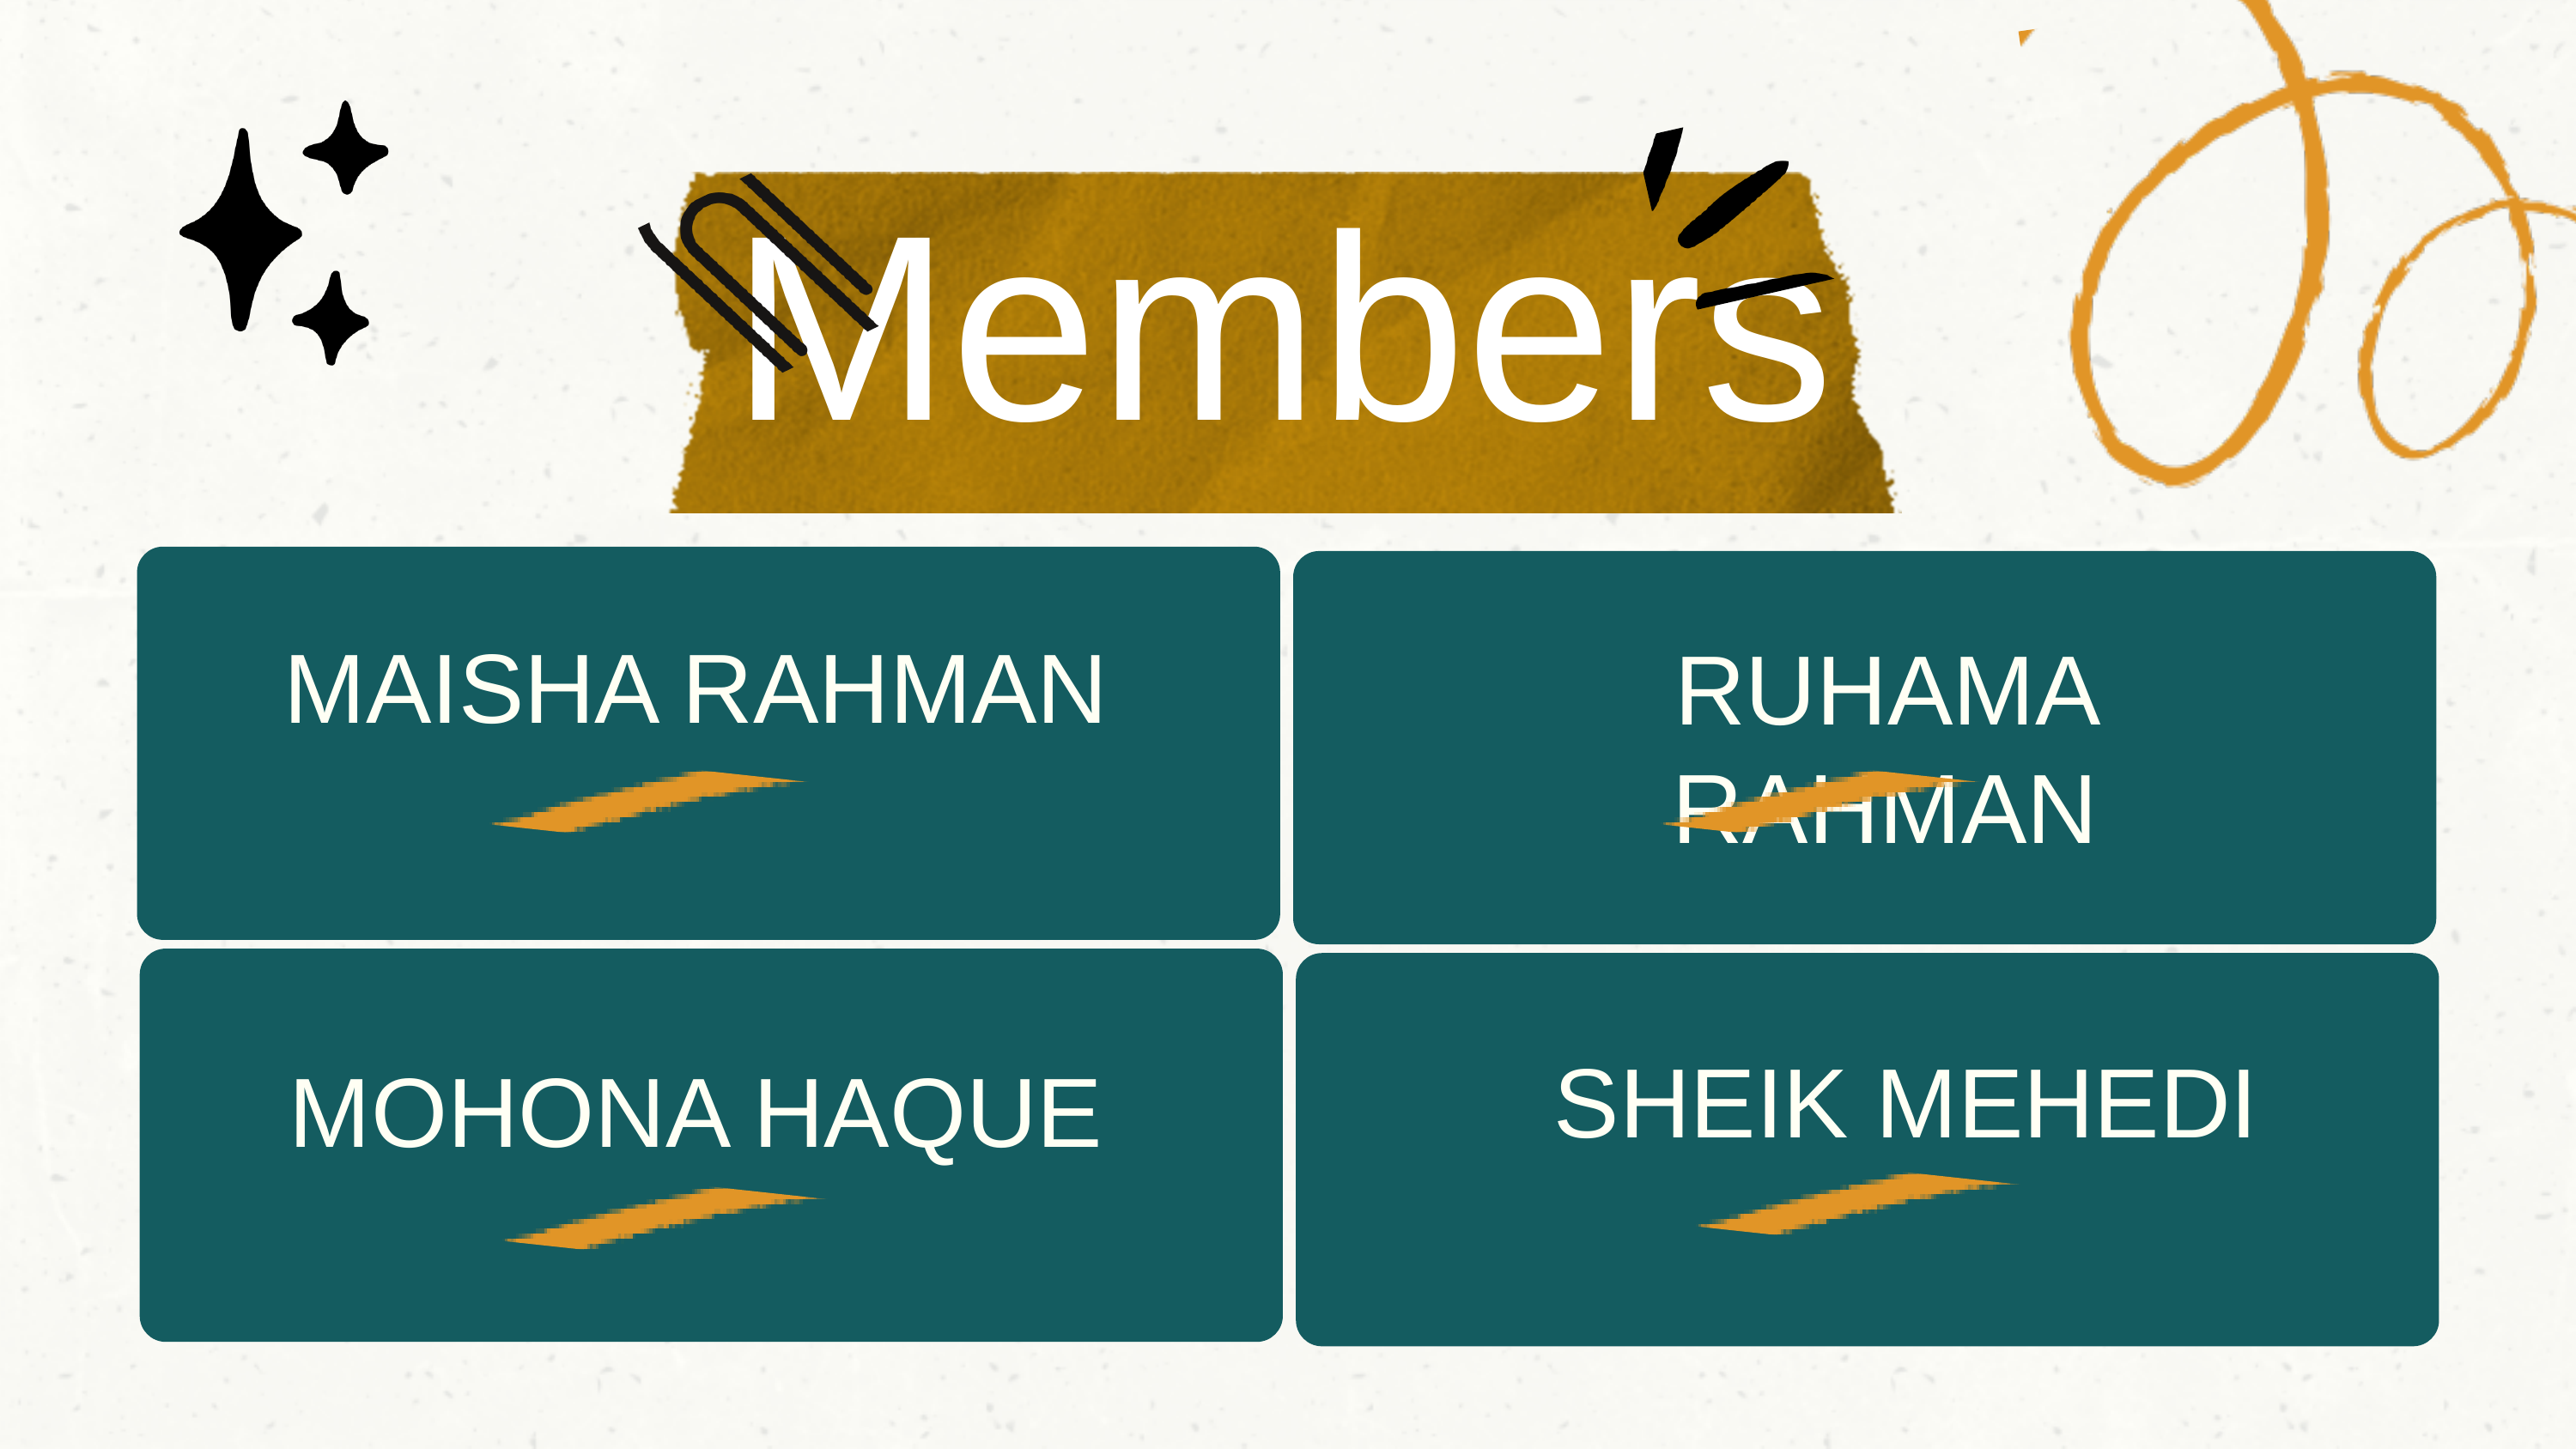

Members

MAISHA RAHMAN
RUHAMA RAHMAN

SHEIK MEHEDI
MOHONA HAQUE